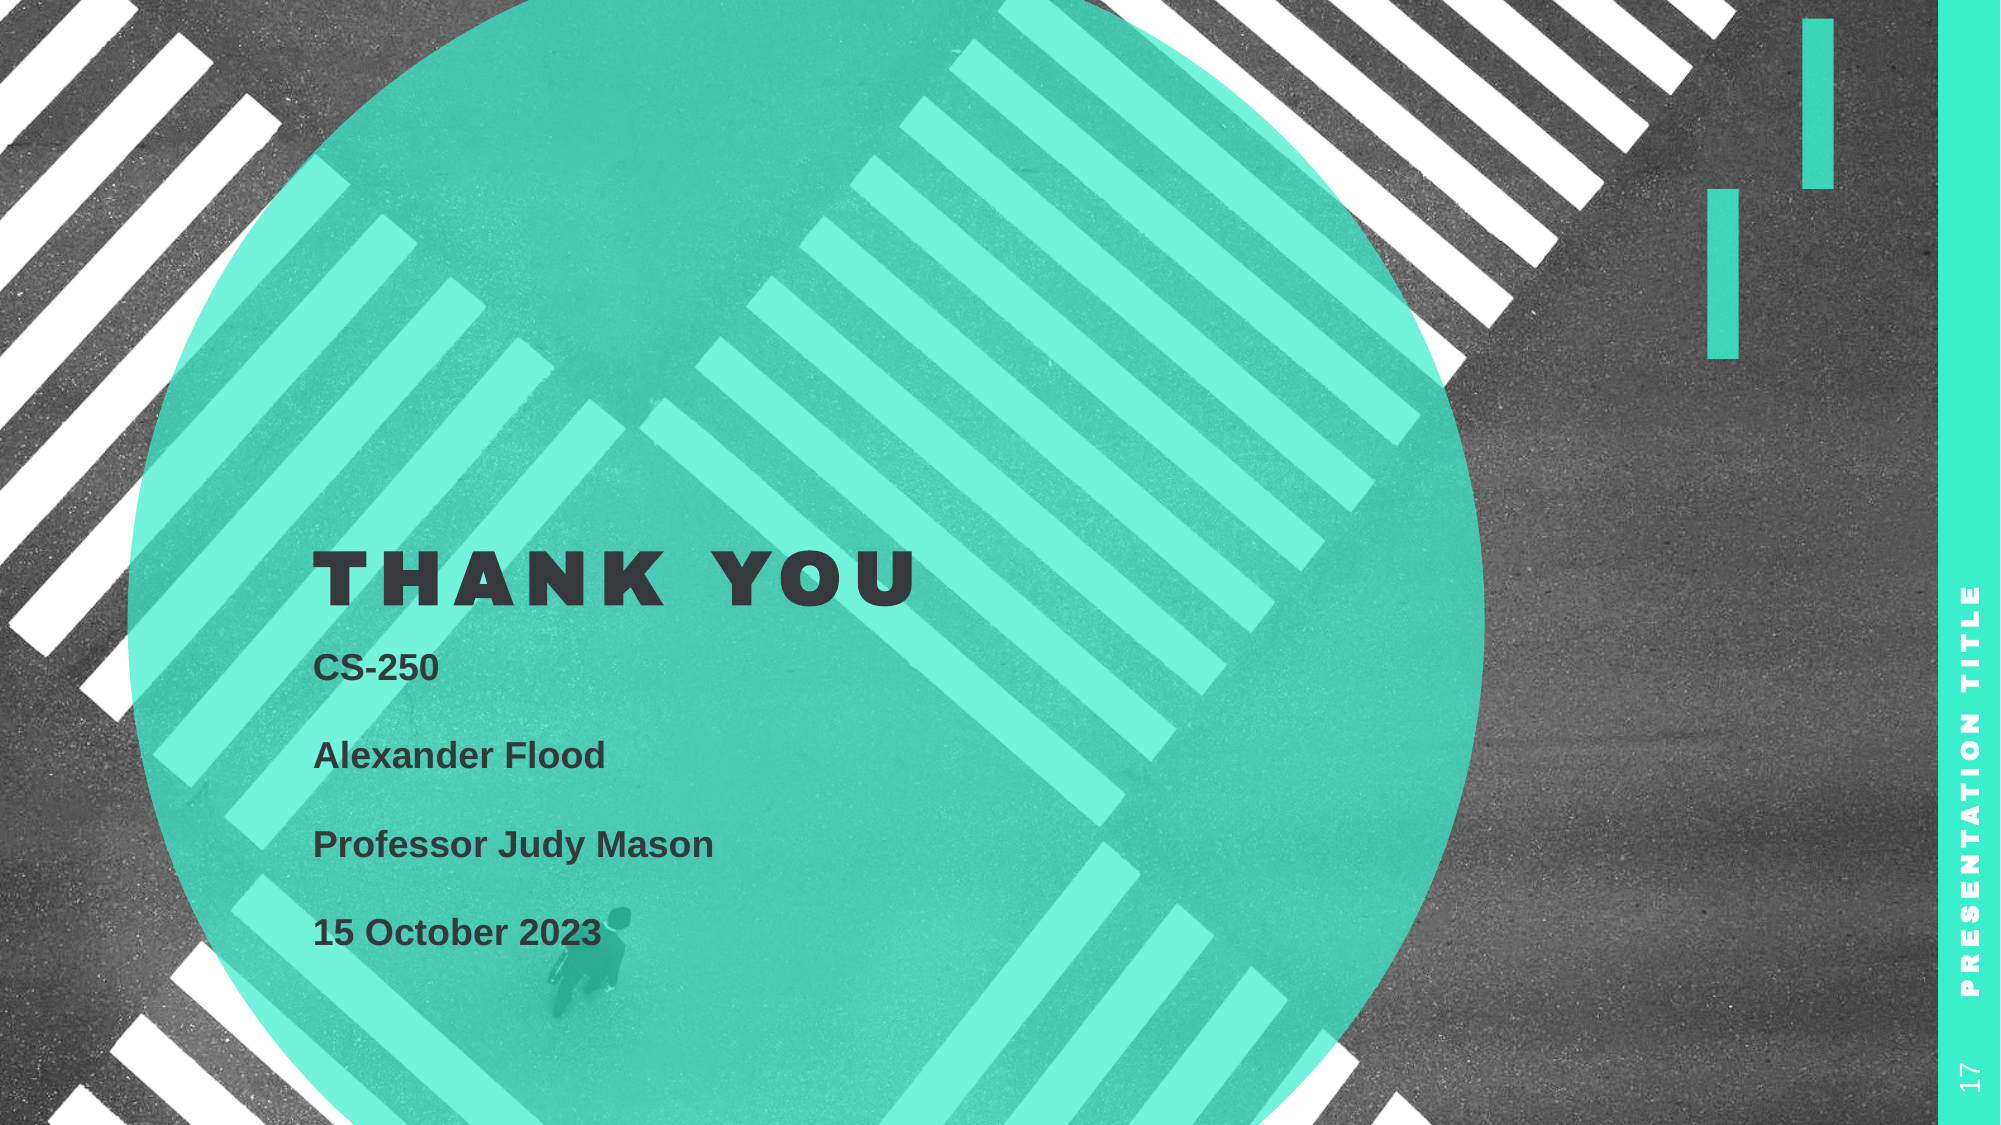

# THANK YOU
Presentation Title
CS-250
Alexander Flood
Professor Judy Mason
15 October 2023

17